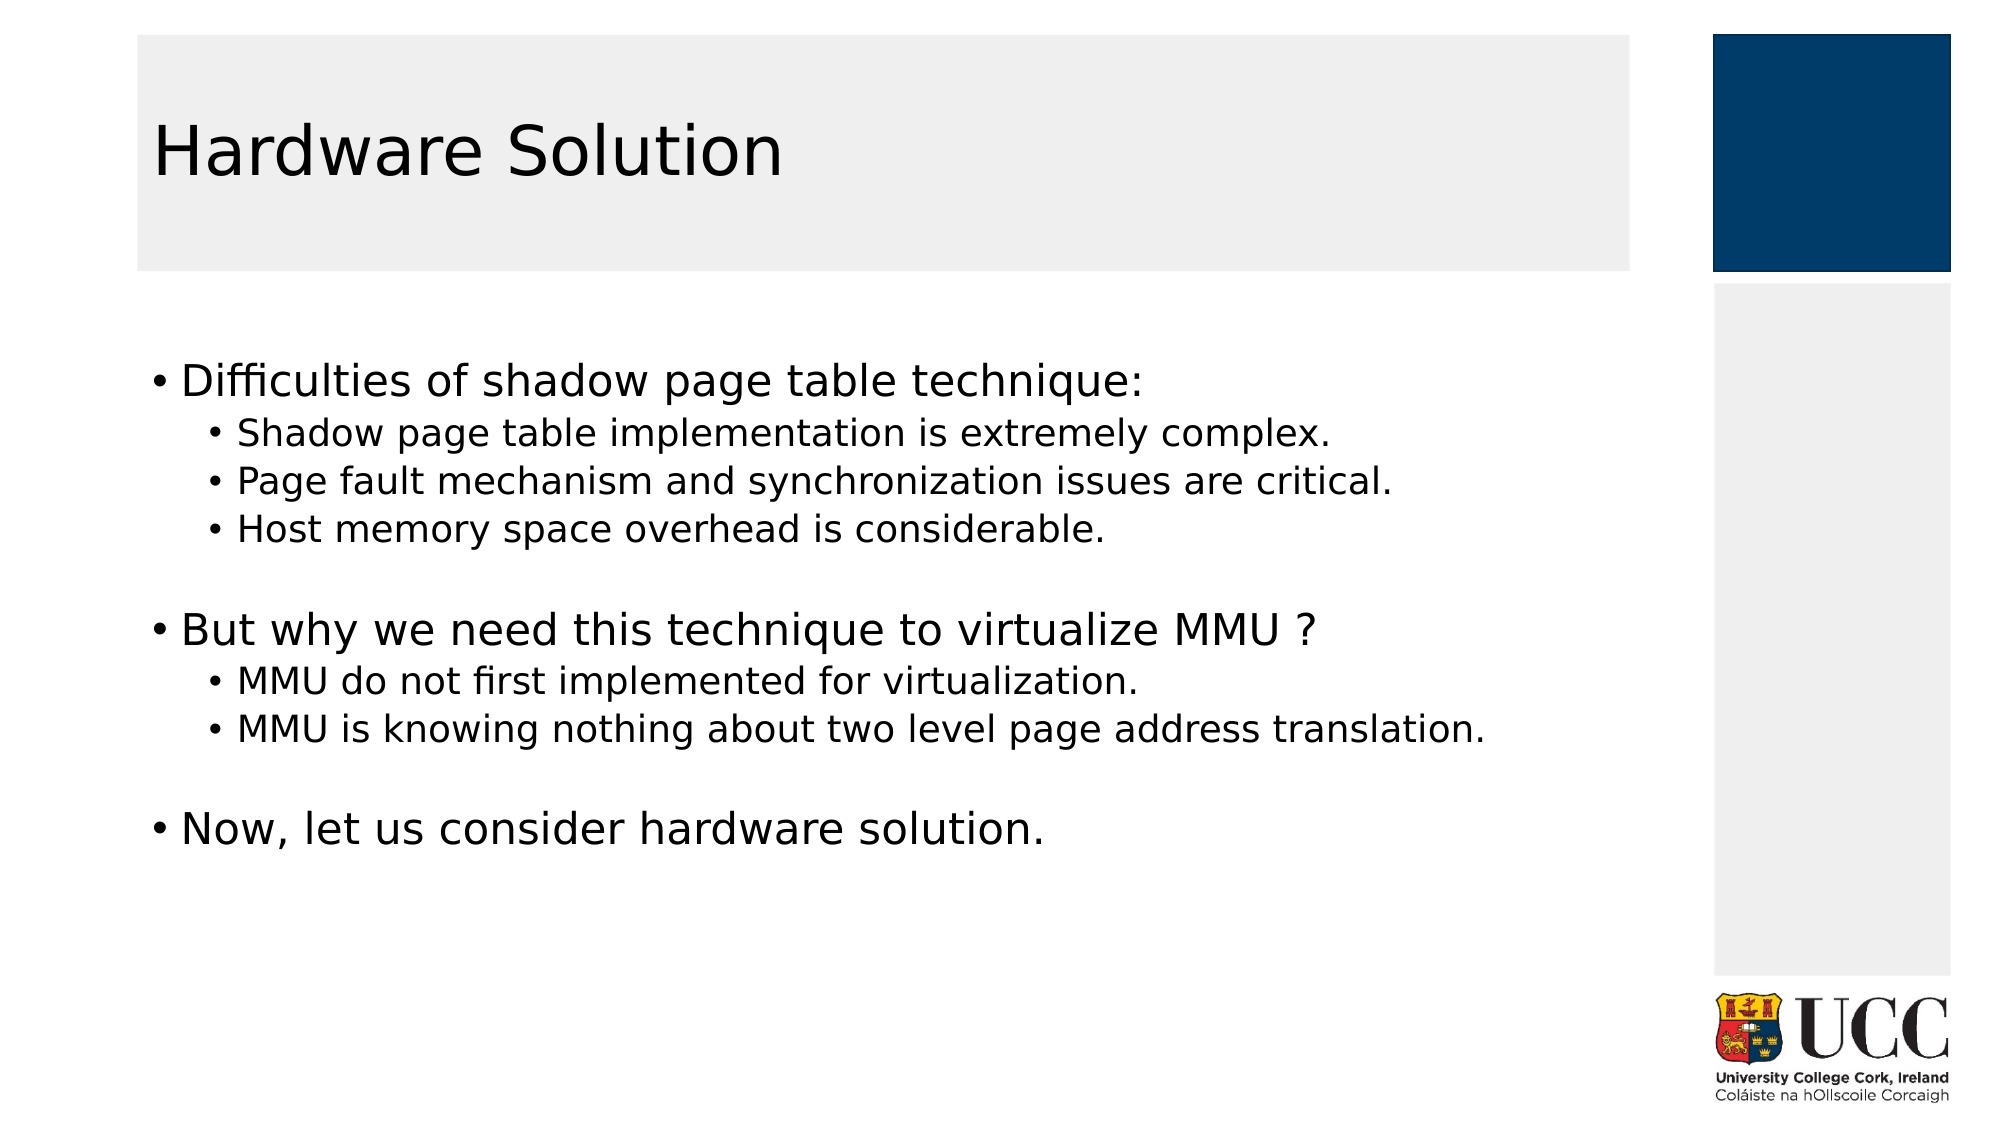

# Hardware Solution

Difficulties of shadow page table technique:
Shadow page table implementation is extremely complex.
Page fault mechanism and synchronization issues are critical.
Host memory space overhead is considerable.
But why we need this technique to virtualize MMU ?
MMU do not first implemented for virtualization.
MMU is knowing nothing about two level page address translation.
Now, let us consider hardware solution.